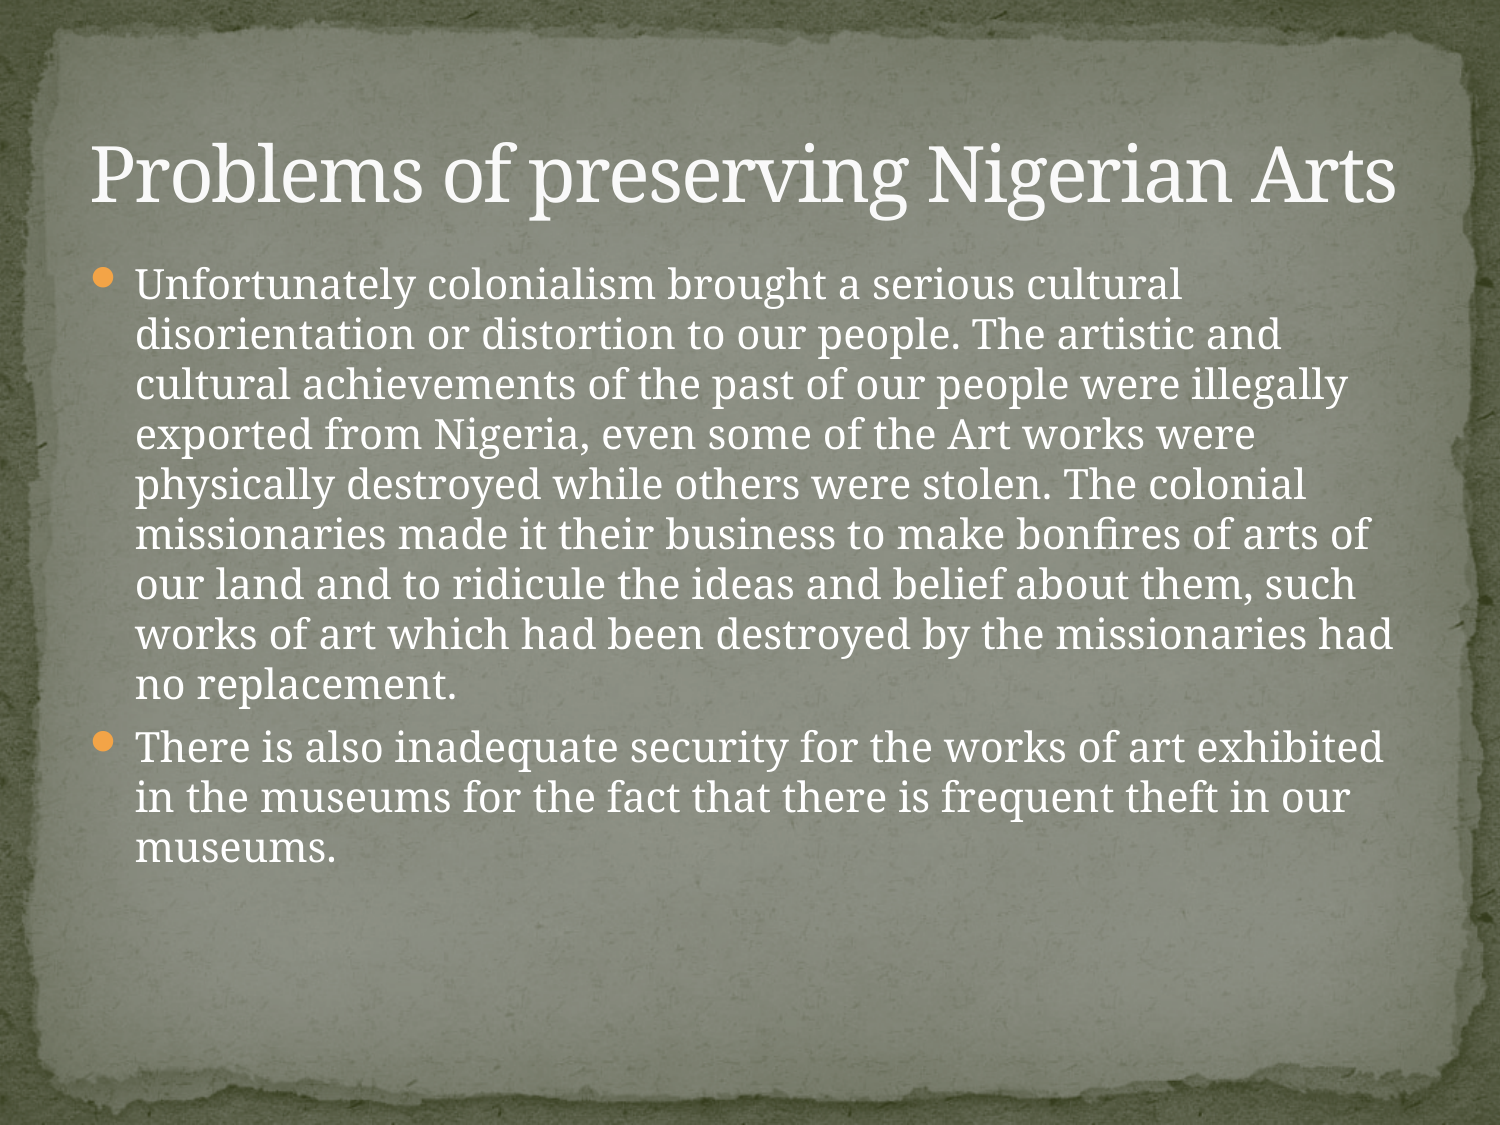

# Problems of preserving Nigerian Arts
Unfortunately colonialism brought a serious cultural disorientation or distortion to our people. The artistic and cultural achievements of the past of our people were illegally exported from Nigeria, even some of the Art works were physically destroyed while others were stolen. The colonial missionaries made it their business to make bonfires of arts of our land and to ridicule the ideas and belief about them, such works of art which had been destroyed by the missionaries had no replacement.
There is also inadequate security for the works of art exhibited in the museums for the fact that there is frequent theft in our museums.